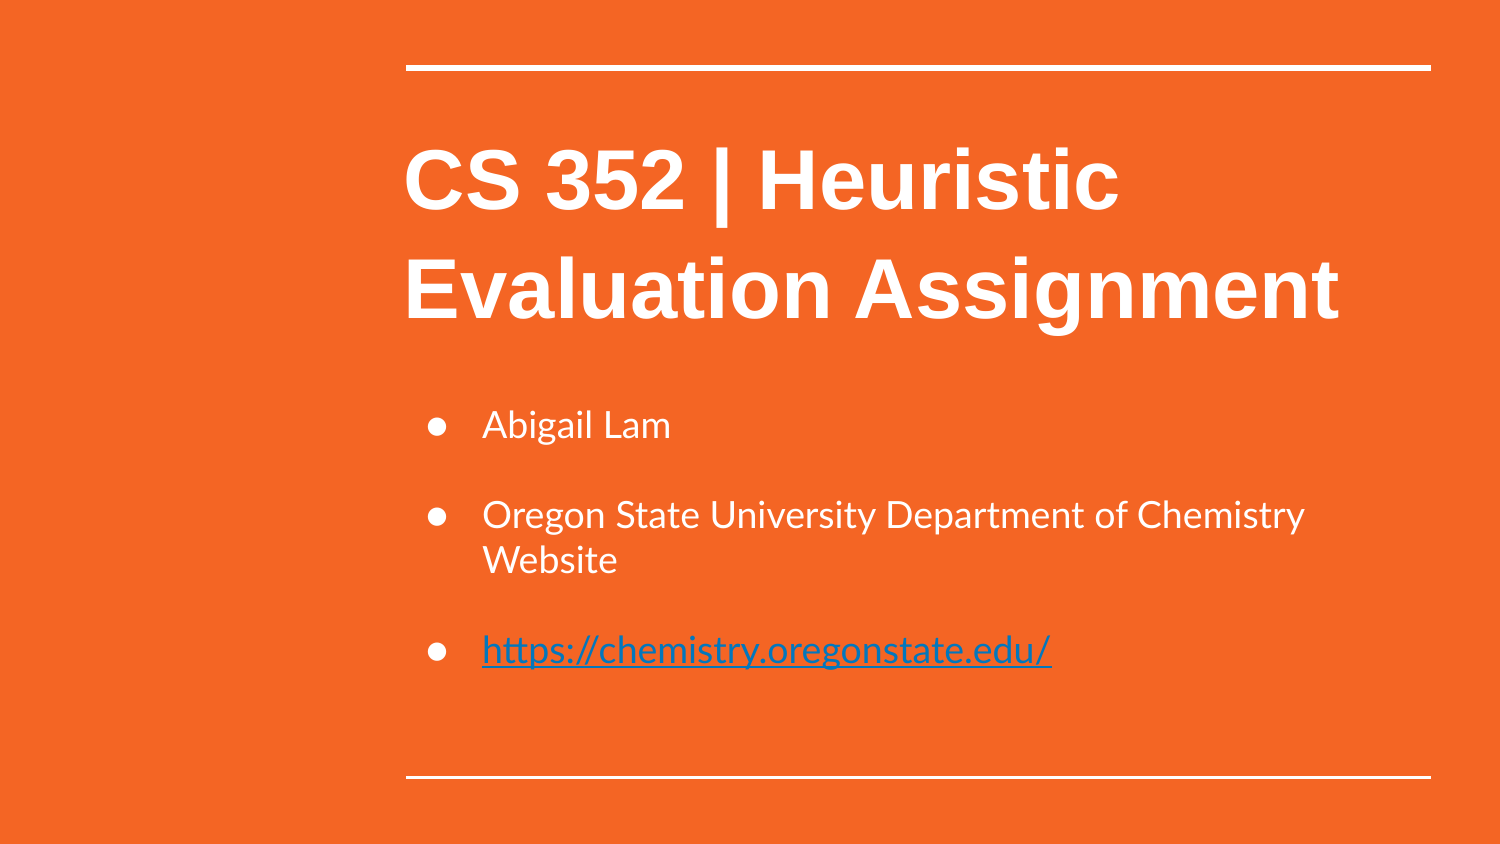

# CS 352 | Heuristic Evaluation Assignment
Abigail Lam

Oregon State University Department of Chemistry Website

https://chemistry.oregonstate.edu/